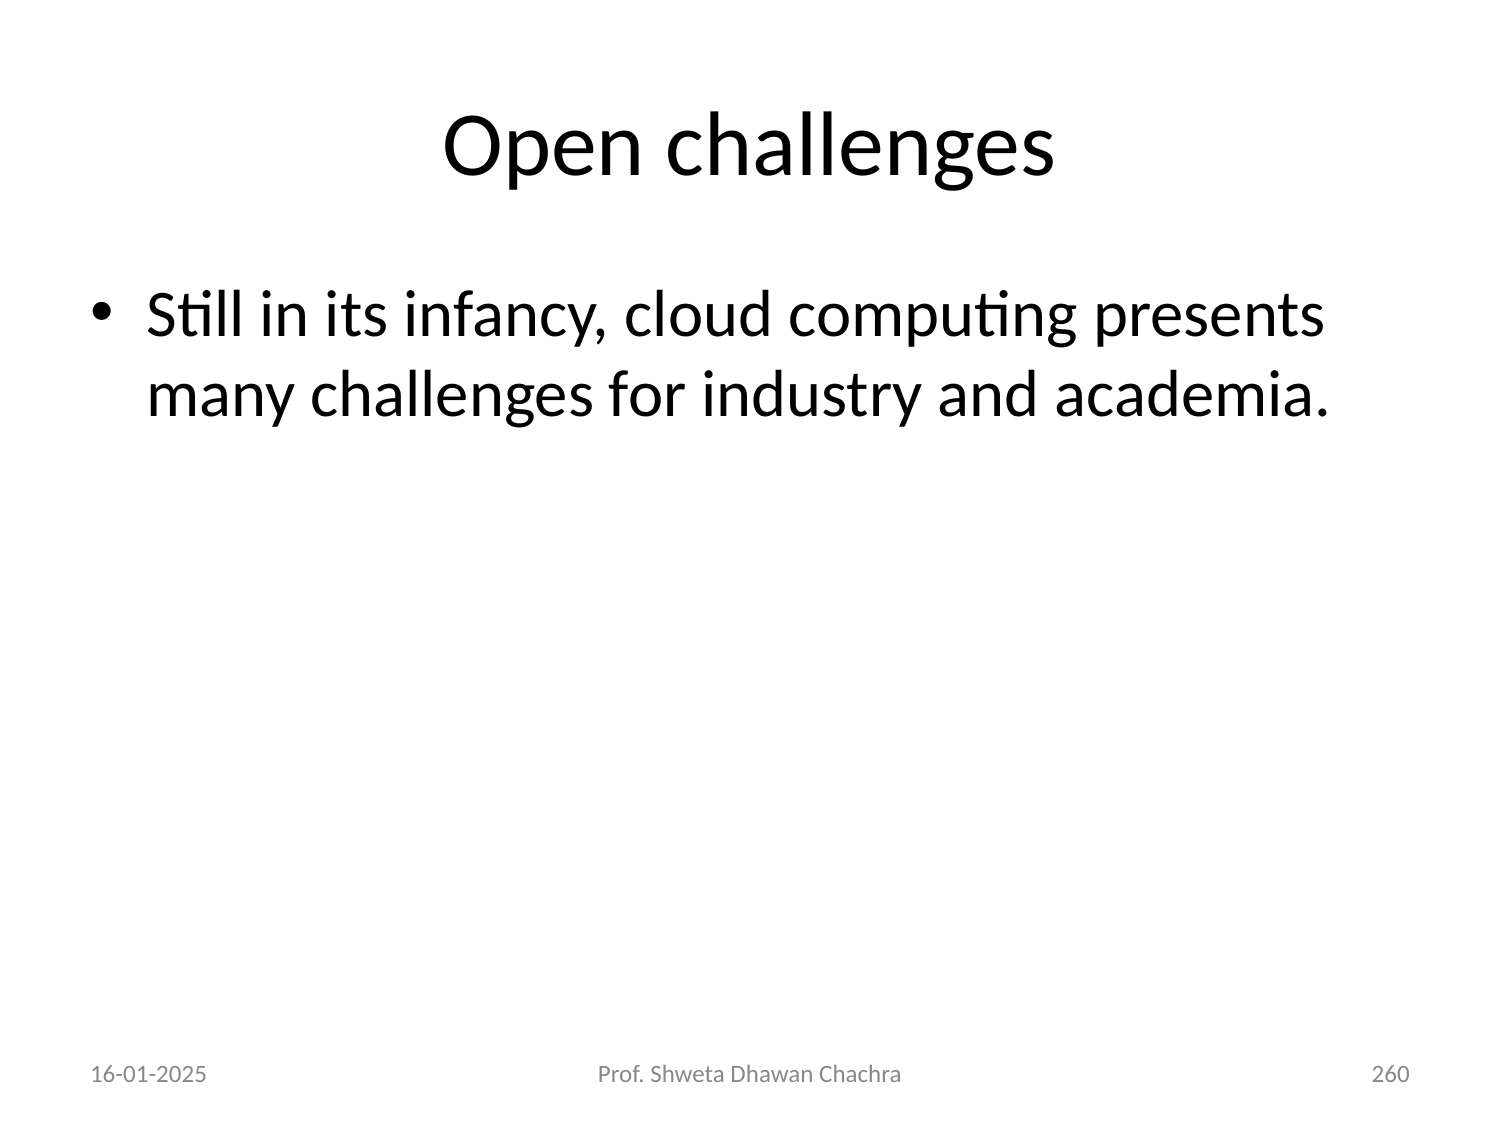

# Open challenges
Still in its infancy, cloud computing presents many challenges for industry and academia.
16-01-2025
Prof. Shweta Dhawan Chachra
260